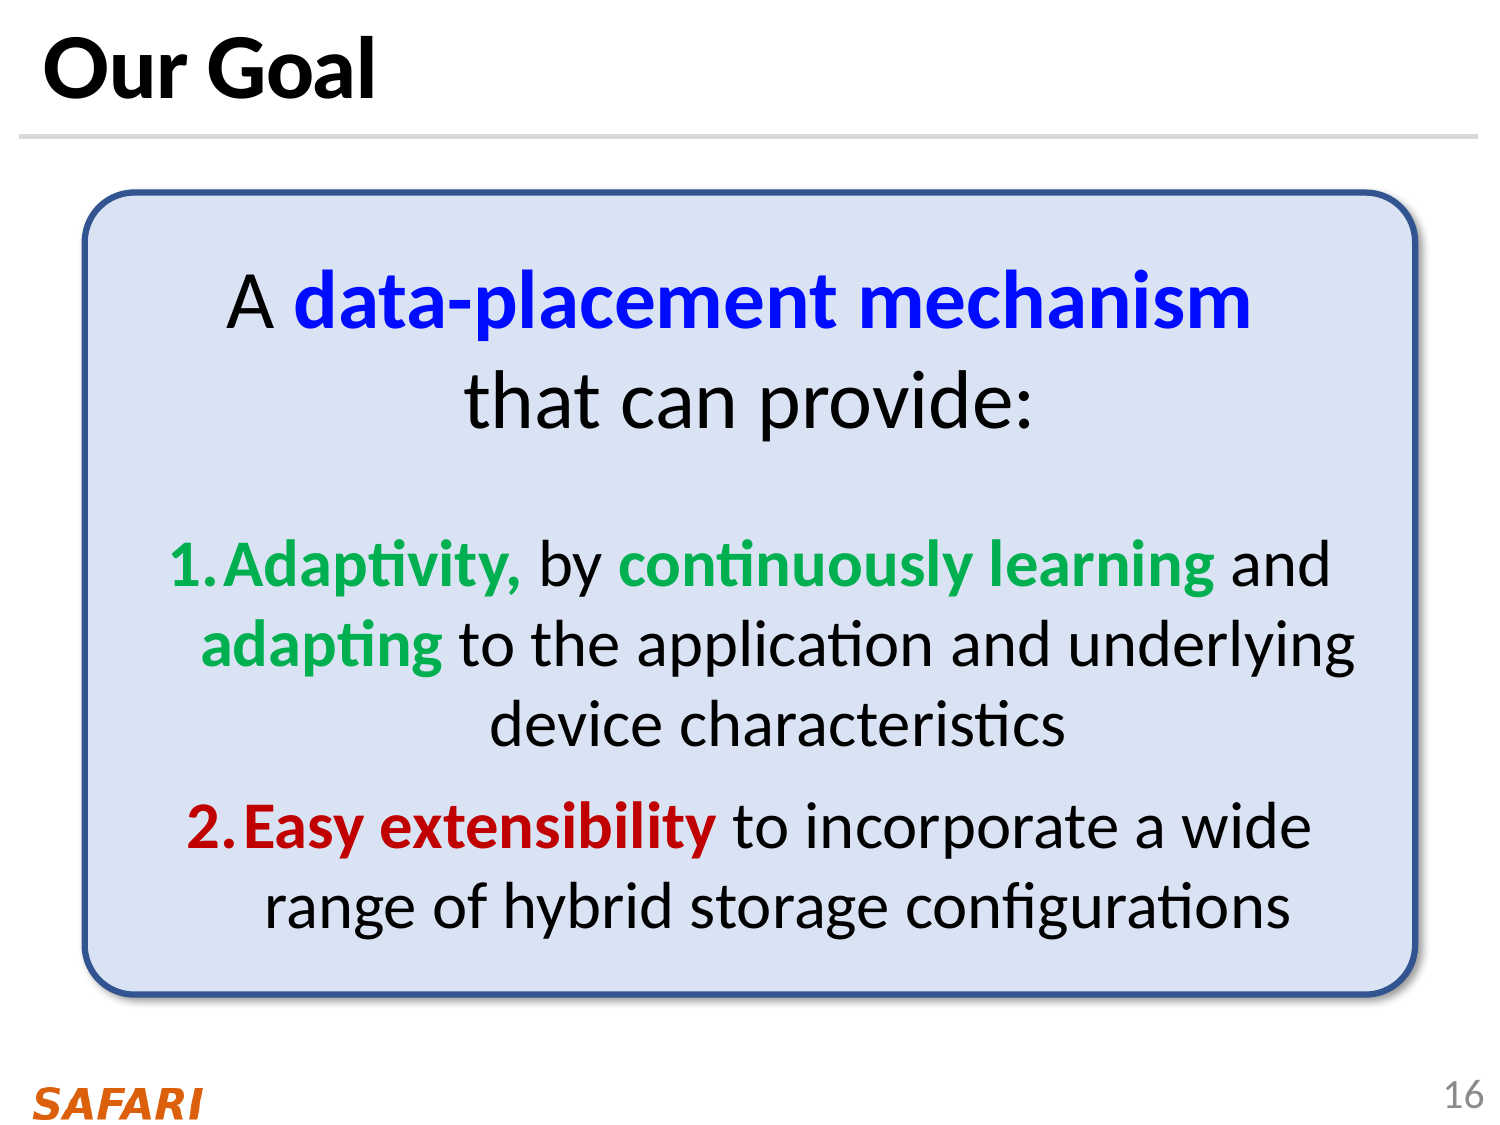

# Our Goal
A data-placement mechanism
that can provide:

Adaptivity, by continuously learning and adapting to the application and underlying device characteristics

Easy extensibility to incorporate a wide range of hybrid storage configurations
16